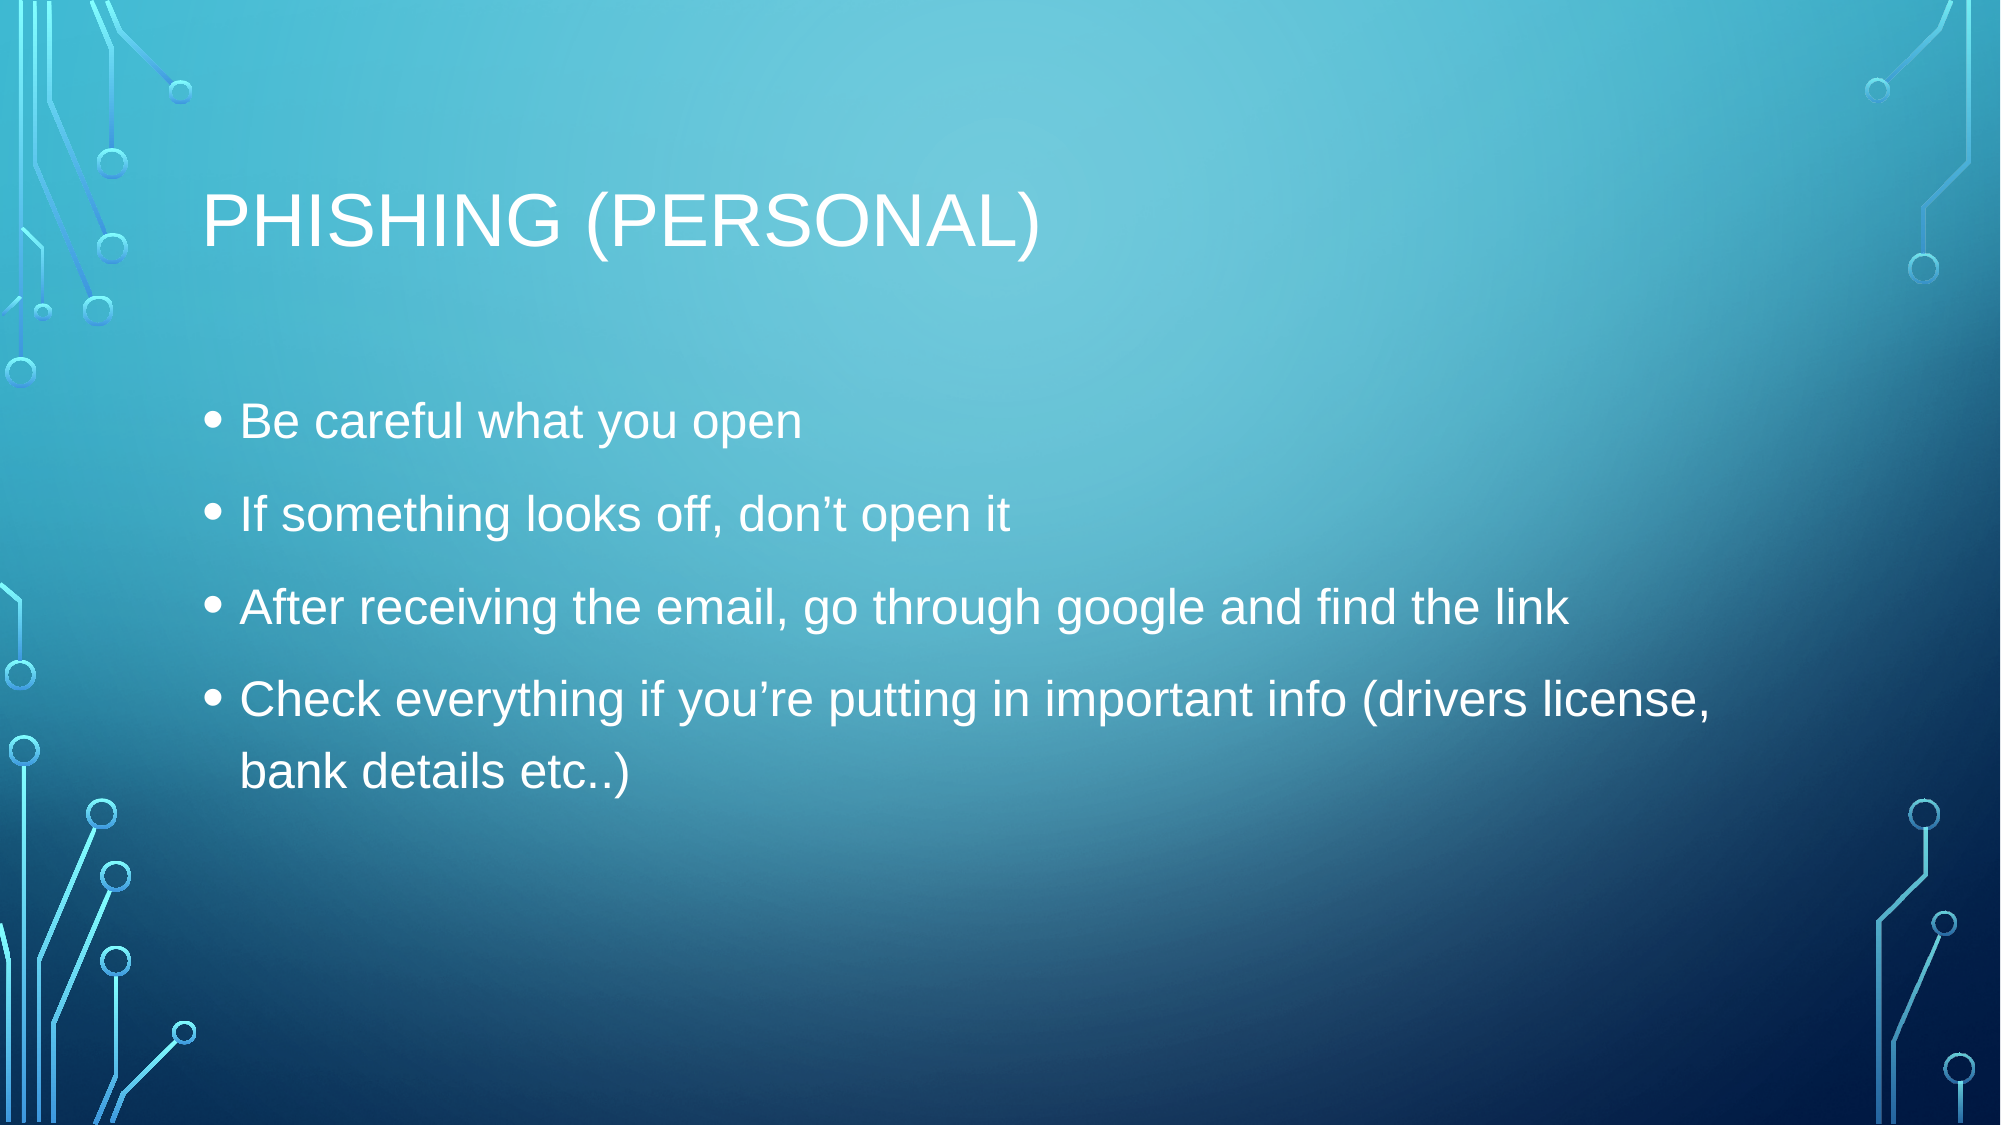

Phishing (Personal)
Be careful what you open
If something looks off, don’t open it
After receiving the email, go through google and find the link
Check everything if you’re putting in important info (drivers license, bank details etc..)